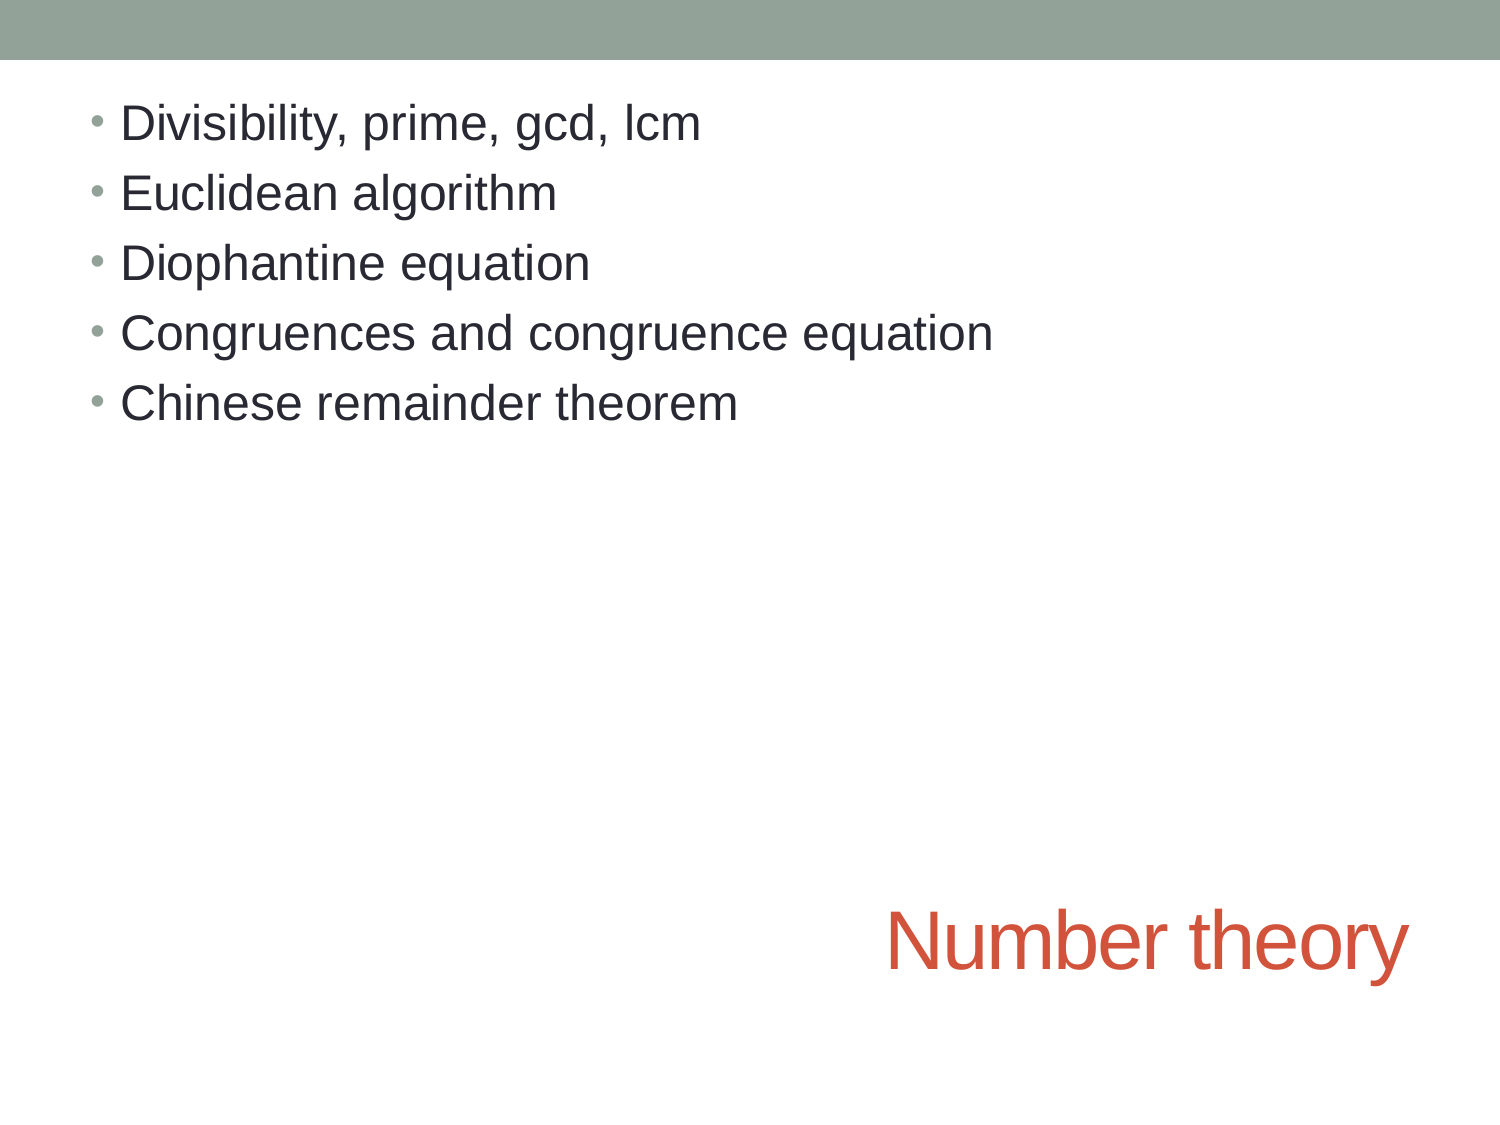

Divisibility, prime, gcd, lcm
Euclidean algorithm
Diophantine equation
Congruences and congruence equation
Chinese remainder theorem
# Number theory